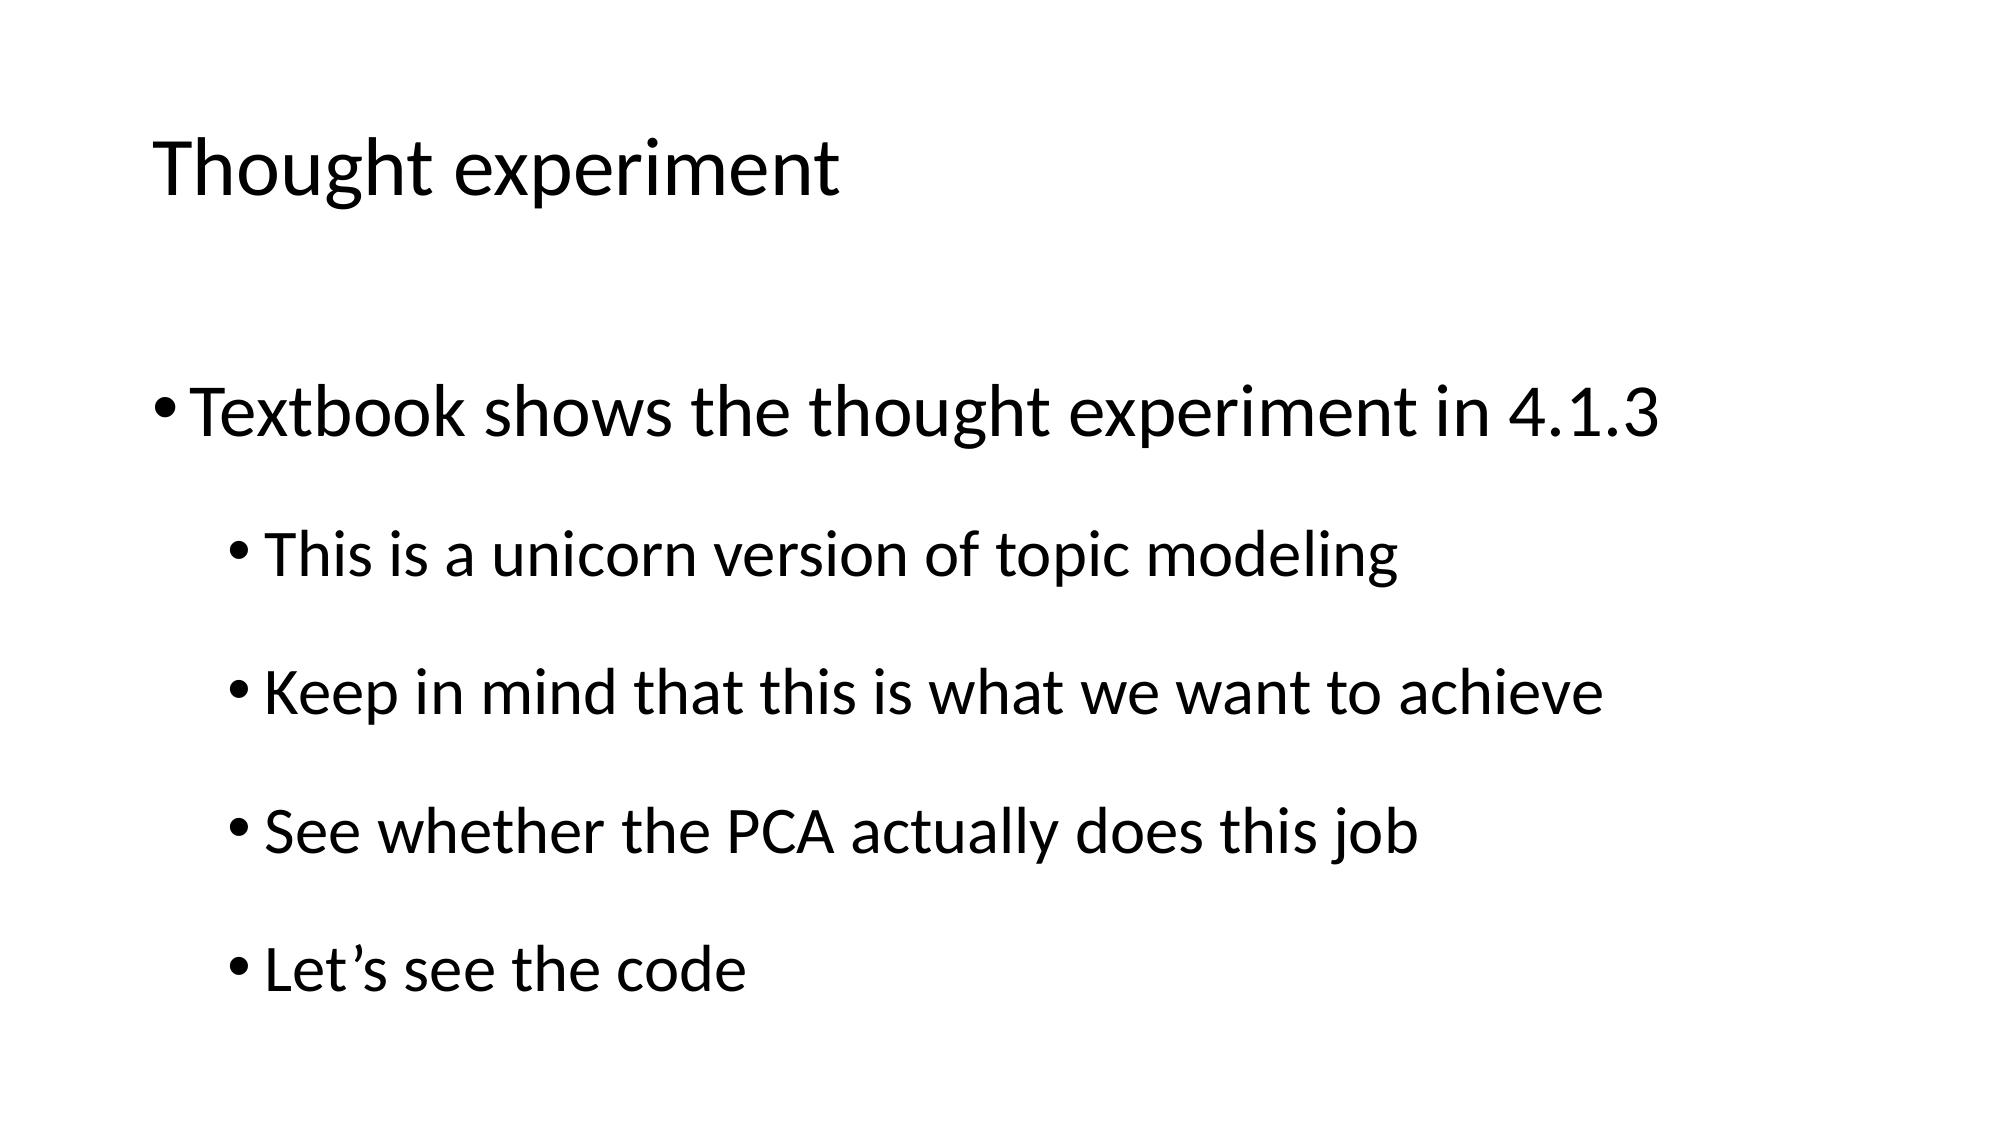

# Thought experiment
Textbook shows the thought experiment in 4.1.3
This is a unicorn version of topic modeling
Keep in mind that this is what we want to achieve
See whether the PCA actually does this job
Let’s see the code